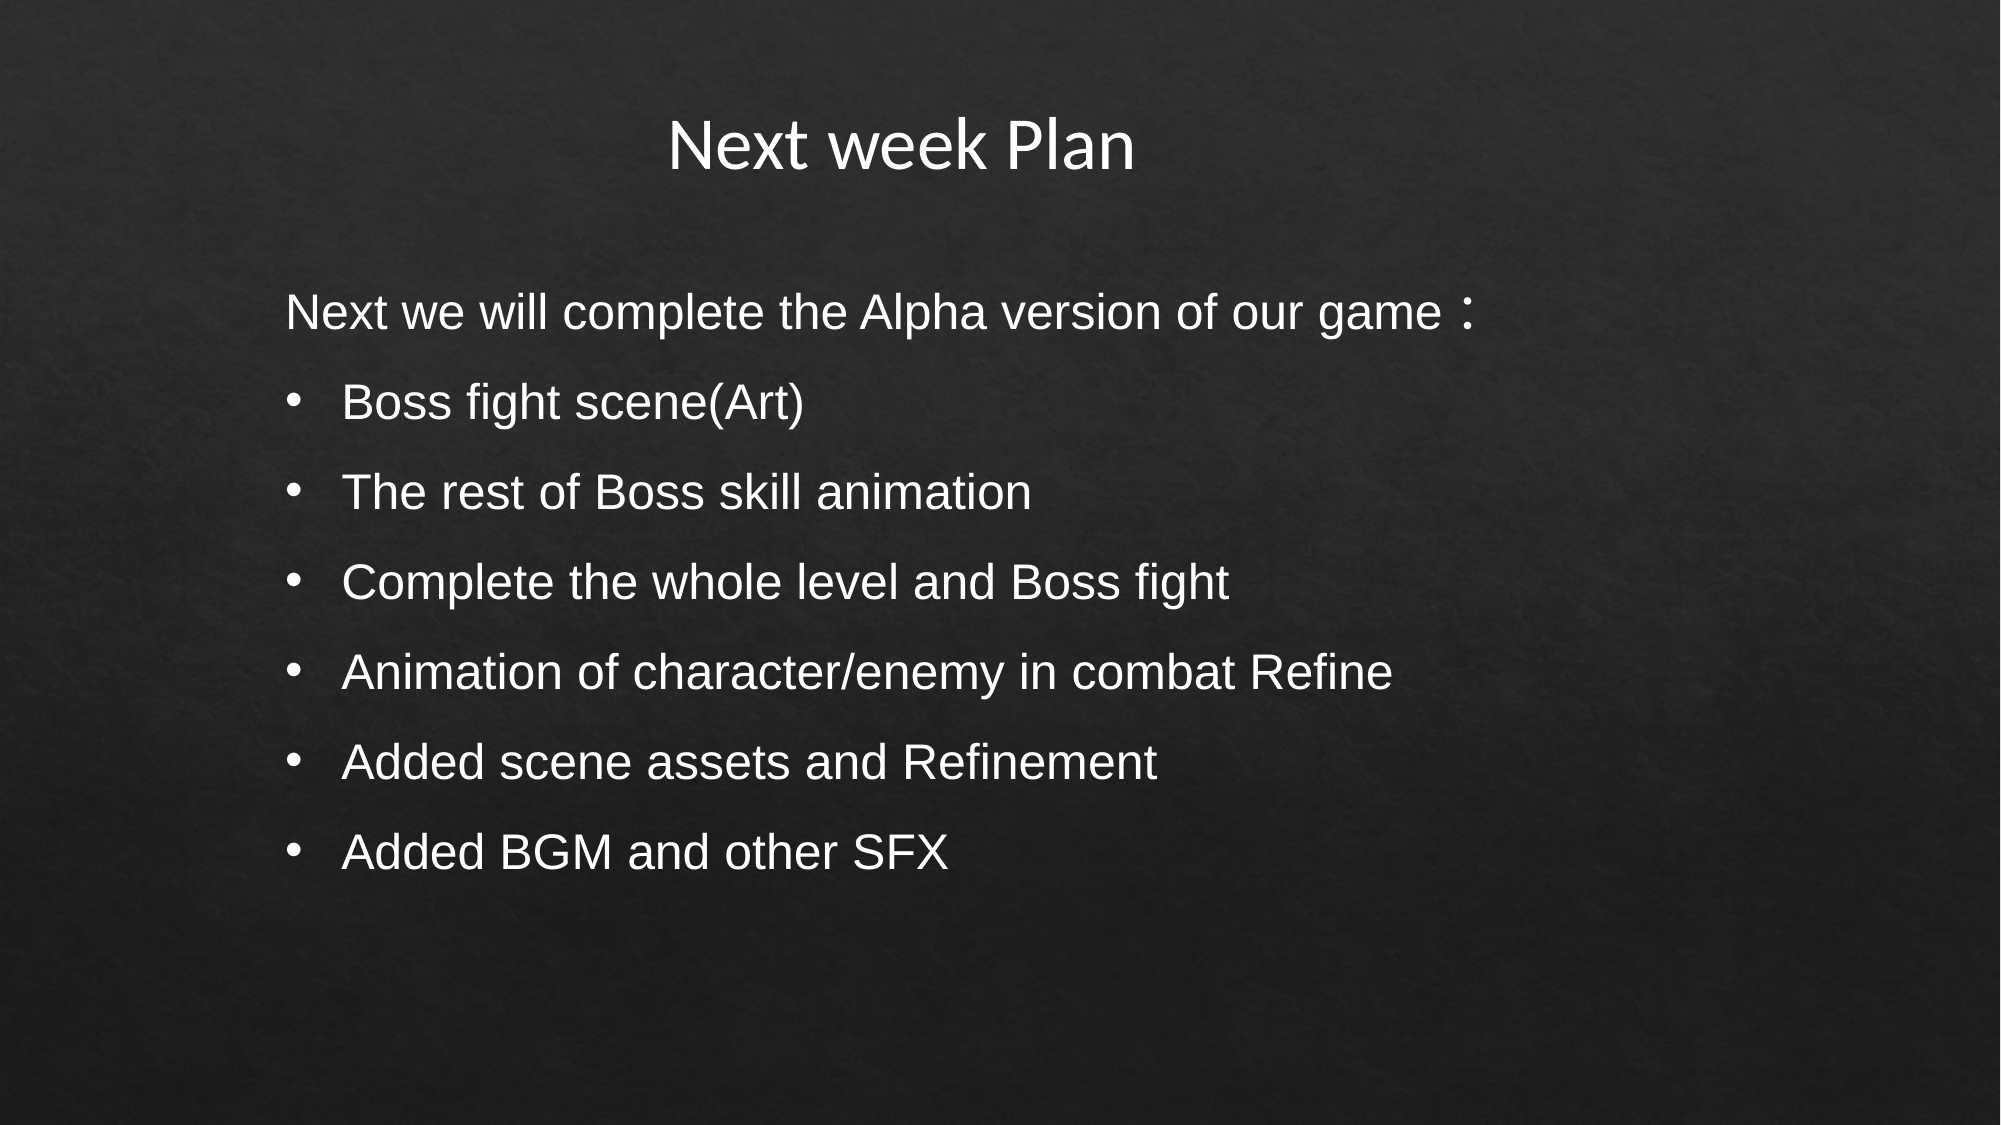

Next week Plan
Next we will complete the Alpha version of our game：
Boss fight scene(Art)
The rest of Boss skill animation
Complete the whole level and Boss fight
Animation of character/enemy in combat Refine
Added scene assets and Refinement
Added BGM and other SFX